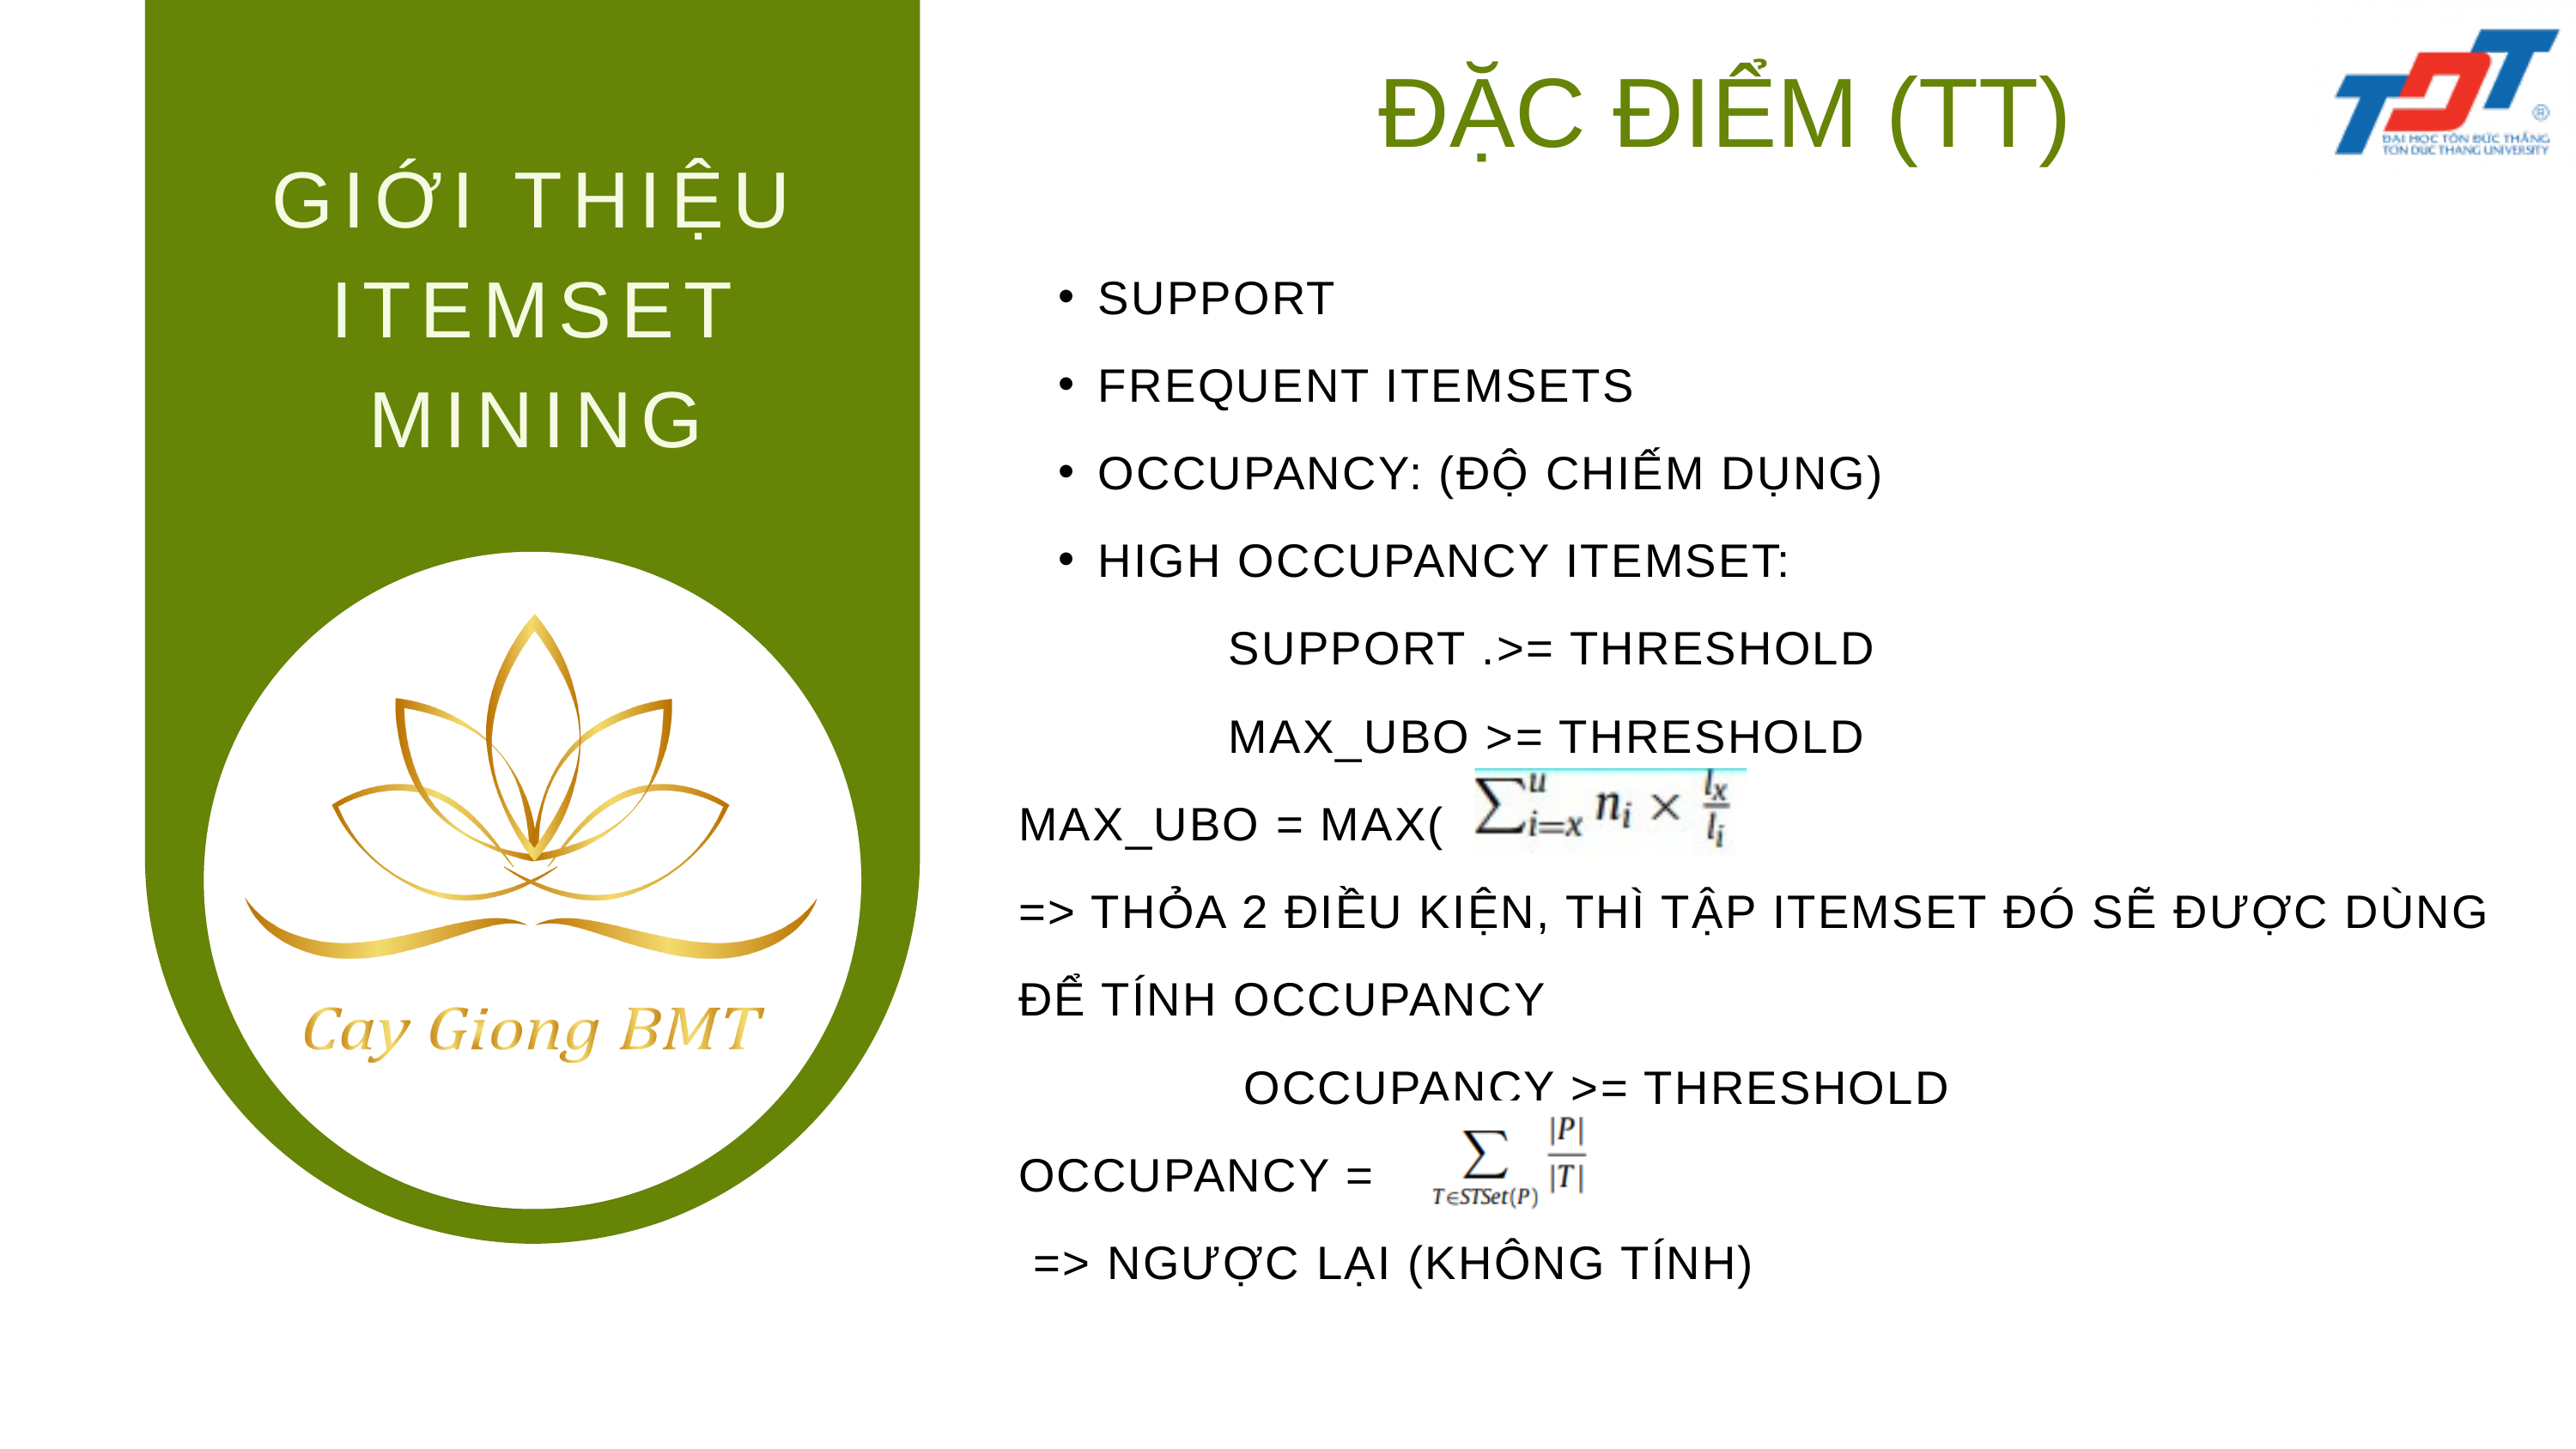

ĐẶC ĐIỂM (TT)
GIỚI THIỆU ITEMSET MINING
SUPPORT
FREQUENT ITEMSETS
OCCUPANCY: (ĐỘ CHIẾM DỤNG)
HIGH OCCUPANCY ITEMSET:
              SUPPORT .>= THRESHOLD
              MAX_UBO >= THRESHOLD
MAX_UBO = MAX(                )
=> THỎA 2 ĐIỀU KIỆN, THÌ TẬP ITEMSET ĐÓ SẼ ĐƯỢC DÙNG ĐỂ TÍNH OCCUPANCY
               OCCUPANCY >= THRESHOLD
OCCUPANCY =
 => NGƯỢC LẠI (KHÔNG TÍNH)